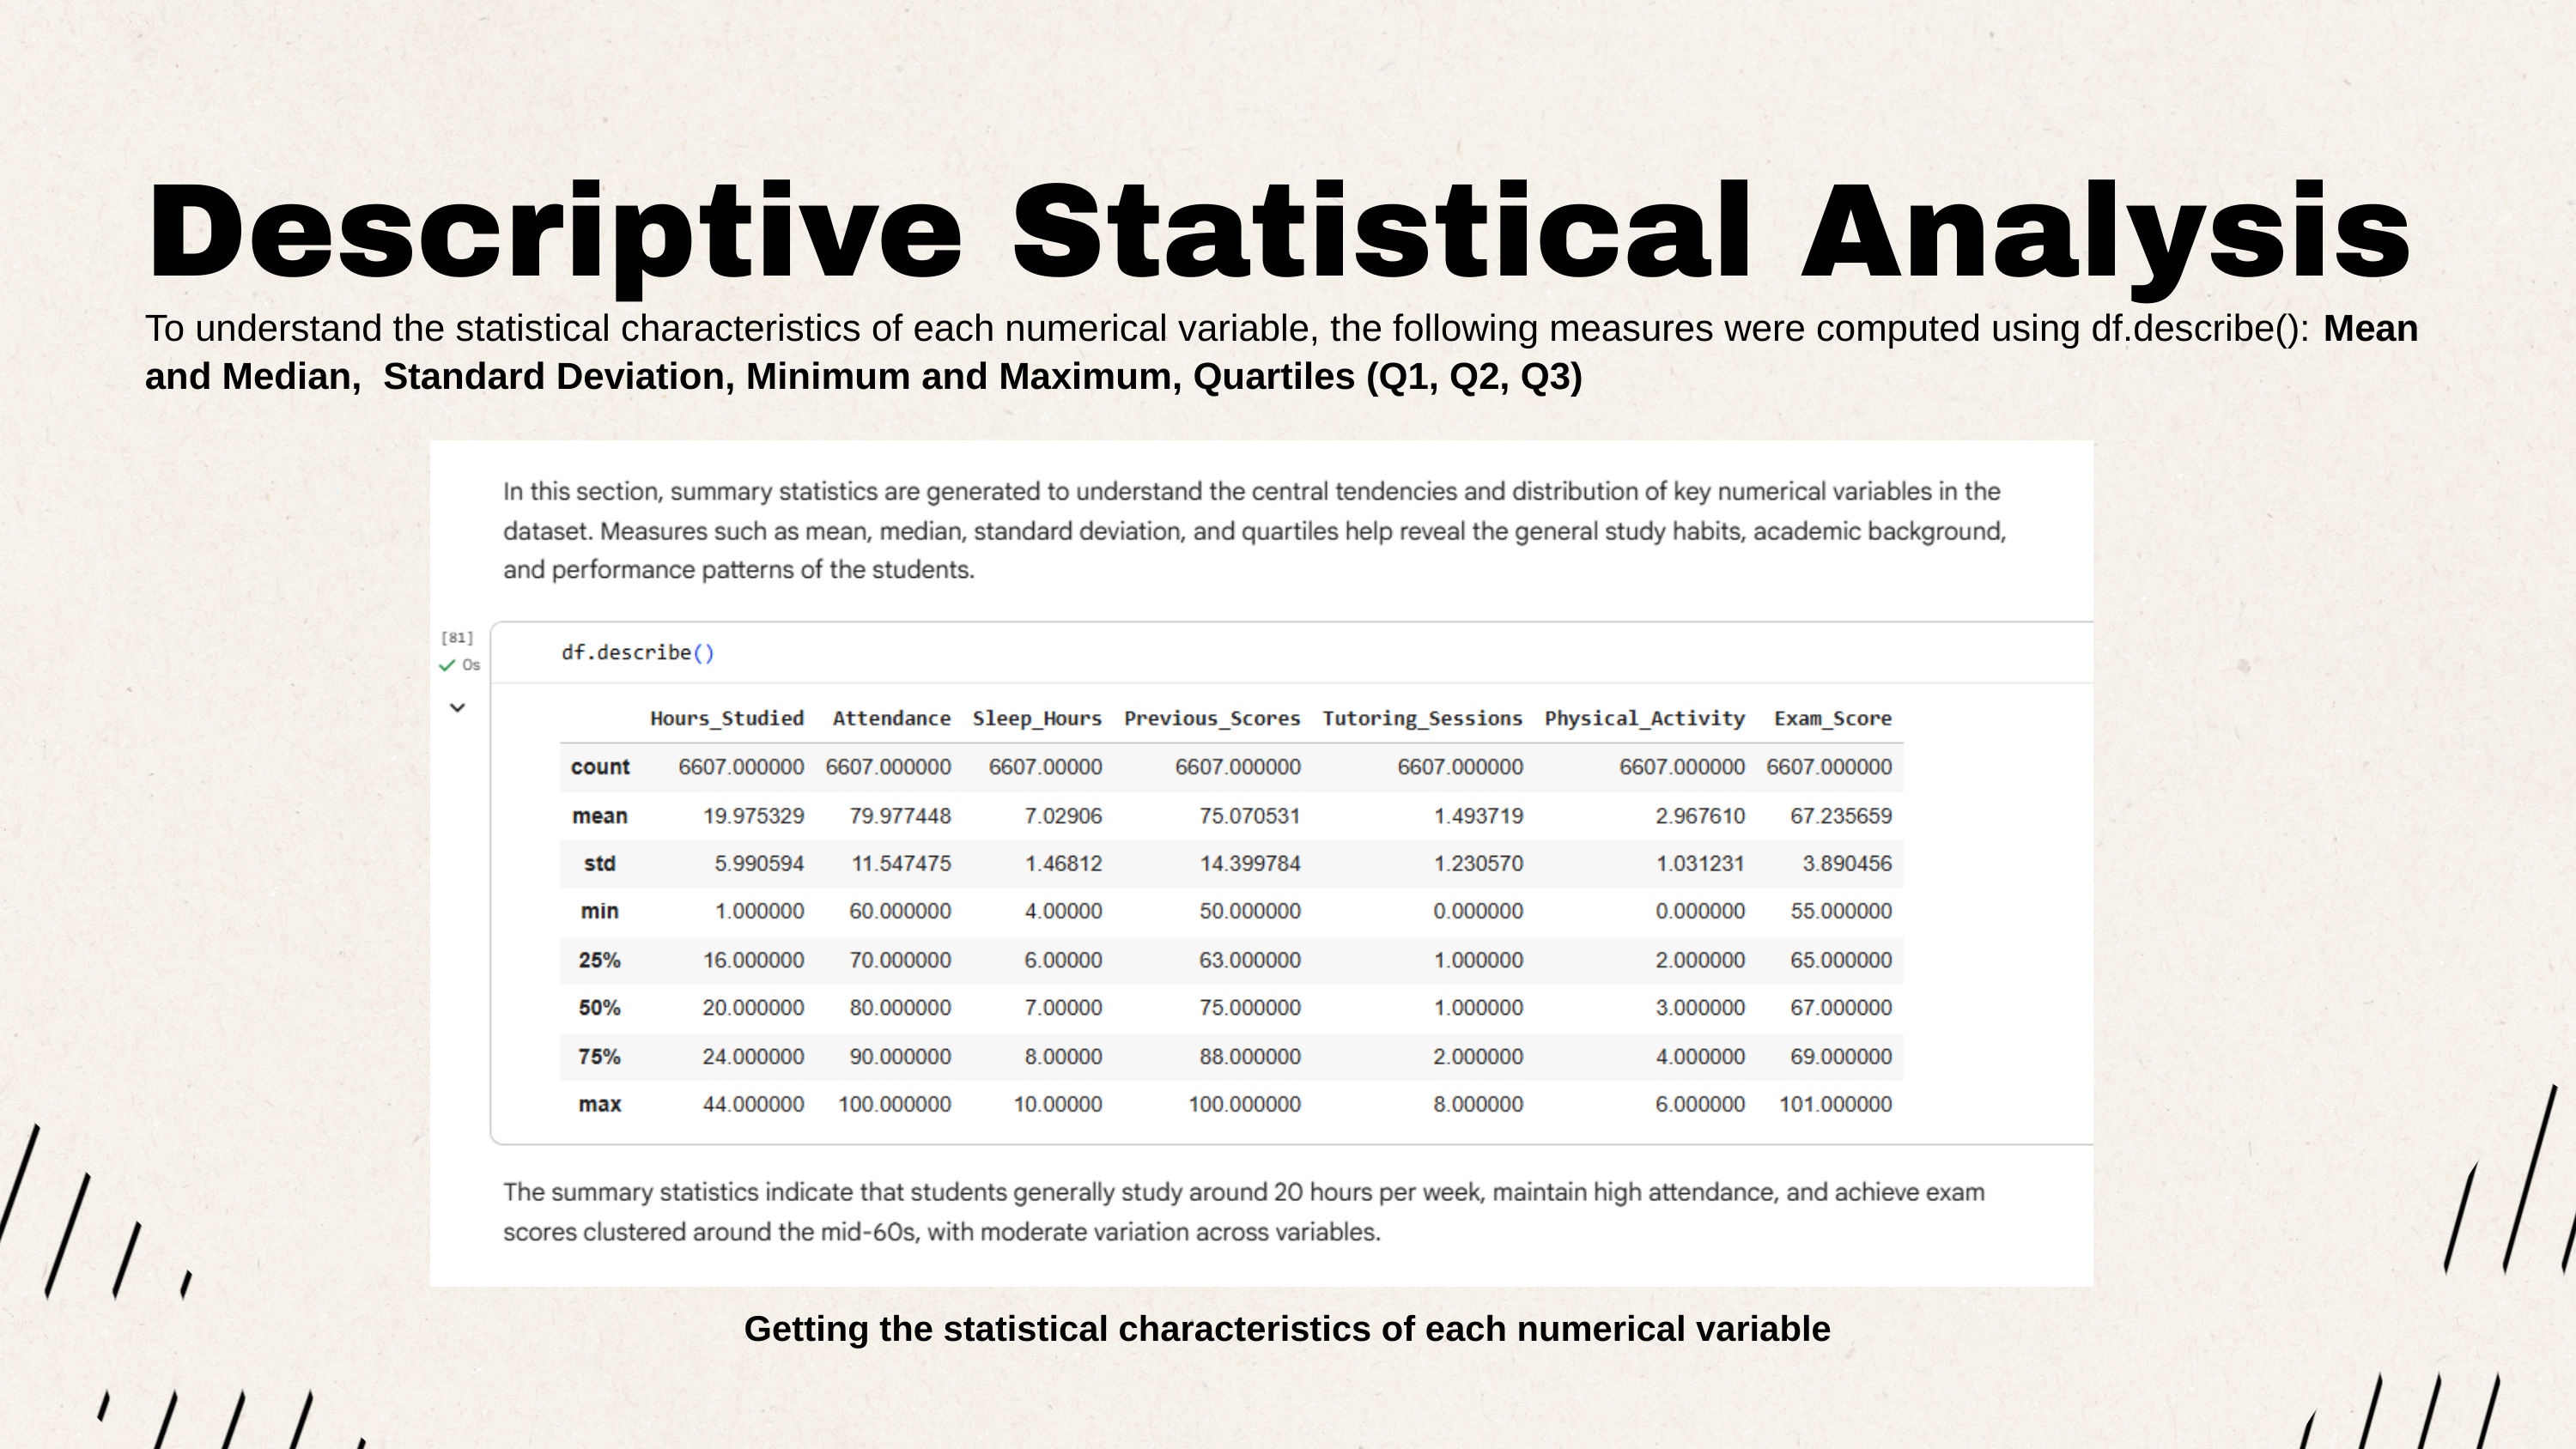

Descriptive Statistical Analysis
To understand the statistical characteristics of each numerical variable, the following measures were computed using df.describe(): Mean and Median,  Standard Deviation, Minimum and Maximum, Quartiles (Q1, Q2, Q3)

Getting the statistical characteristics of each numerical variable